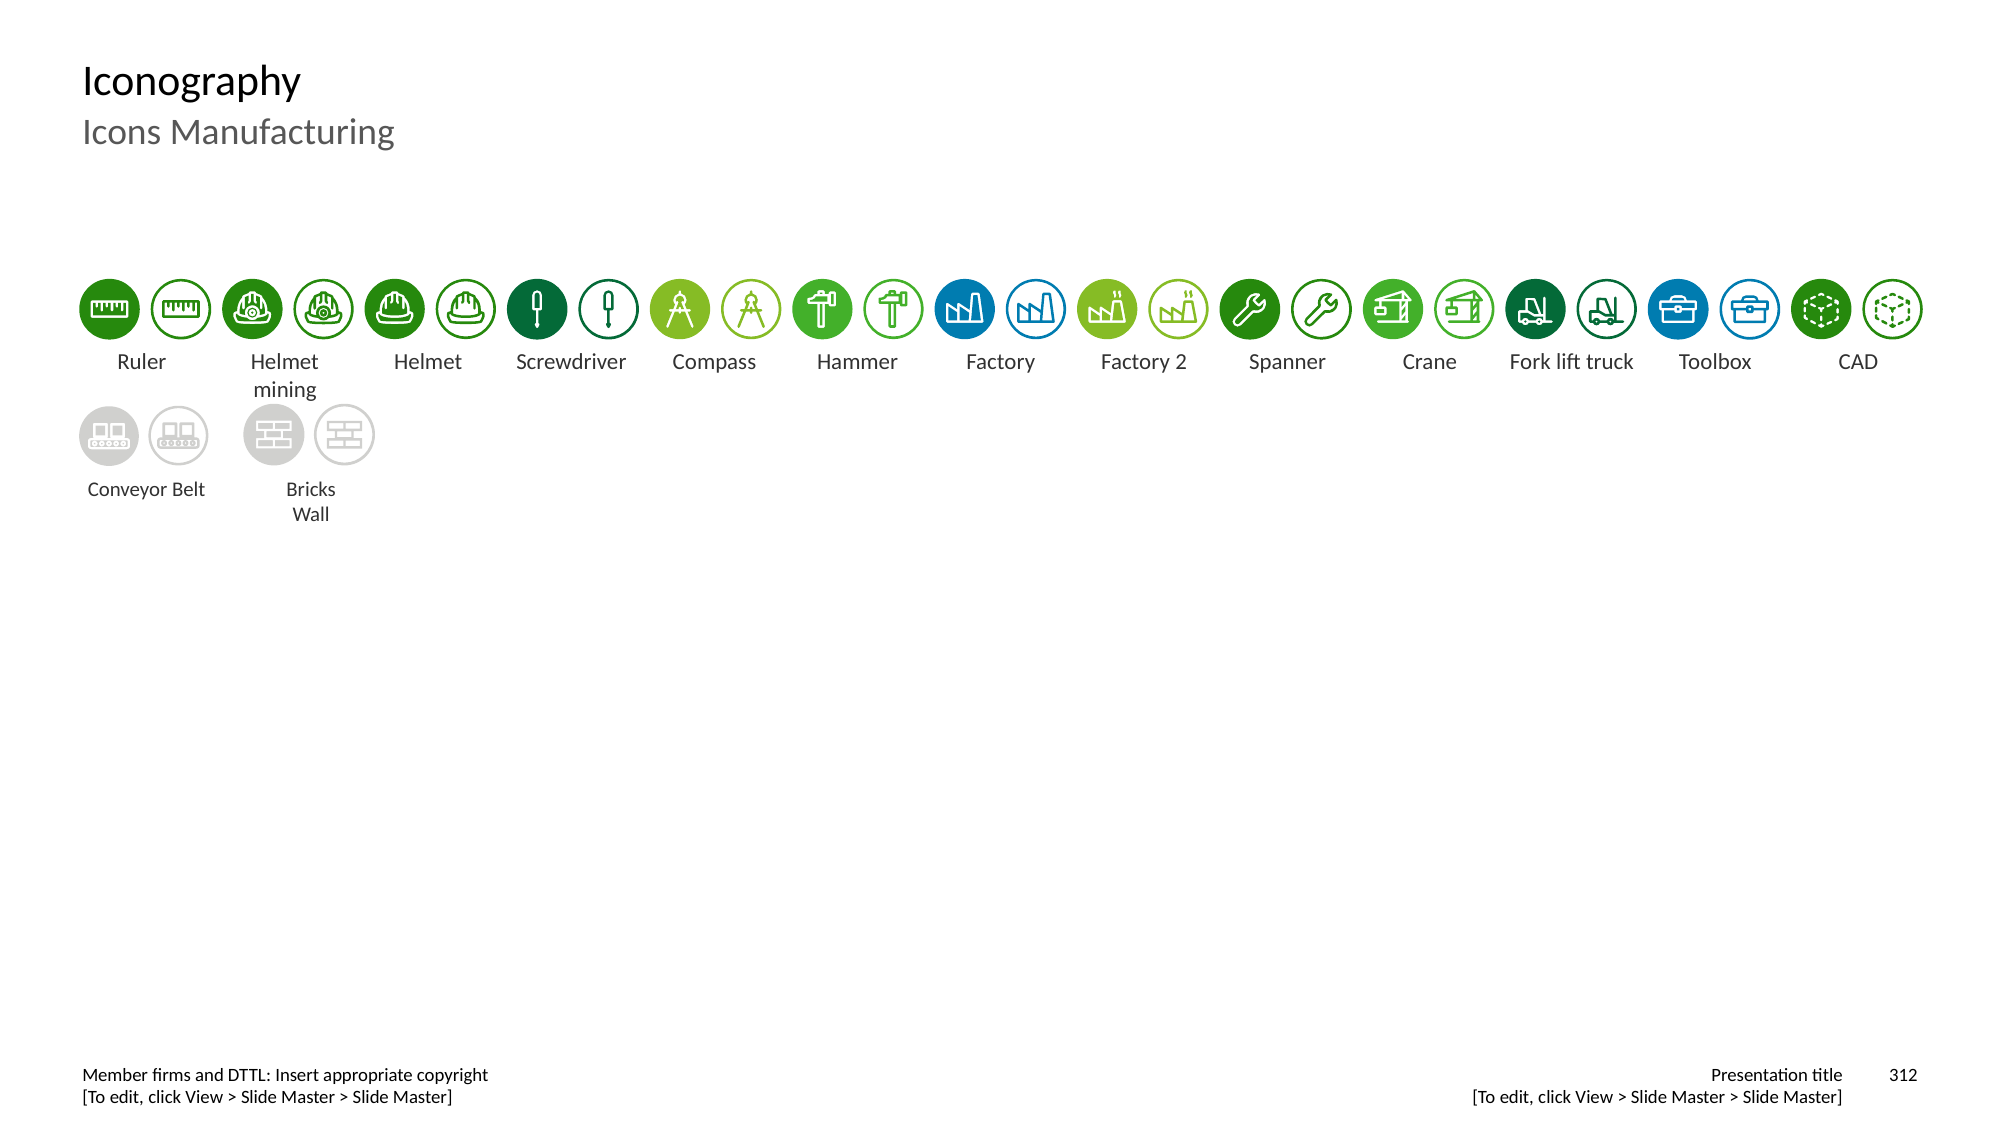

# Iconography
Icons Manufacturing

Ruler
Helmet mining
Helmet
Screwdriver
Compass
Hammer
Factory
Factory 2
Spanner
Crane
Fork lift truck
Toolbox
CAD

Conveyor Belt
Bricks
Wall